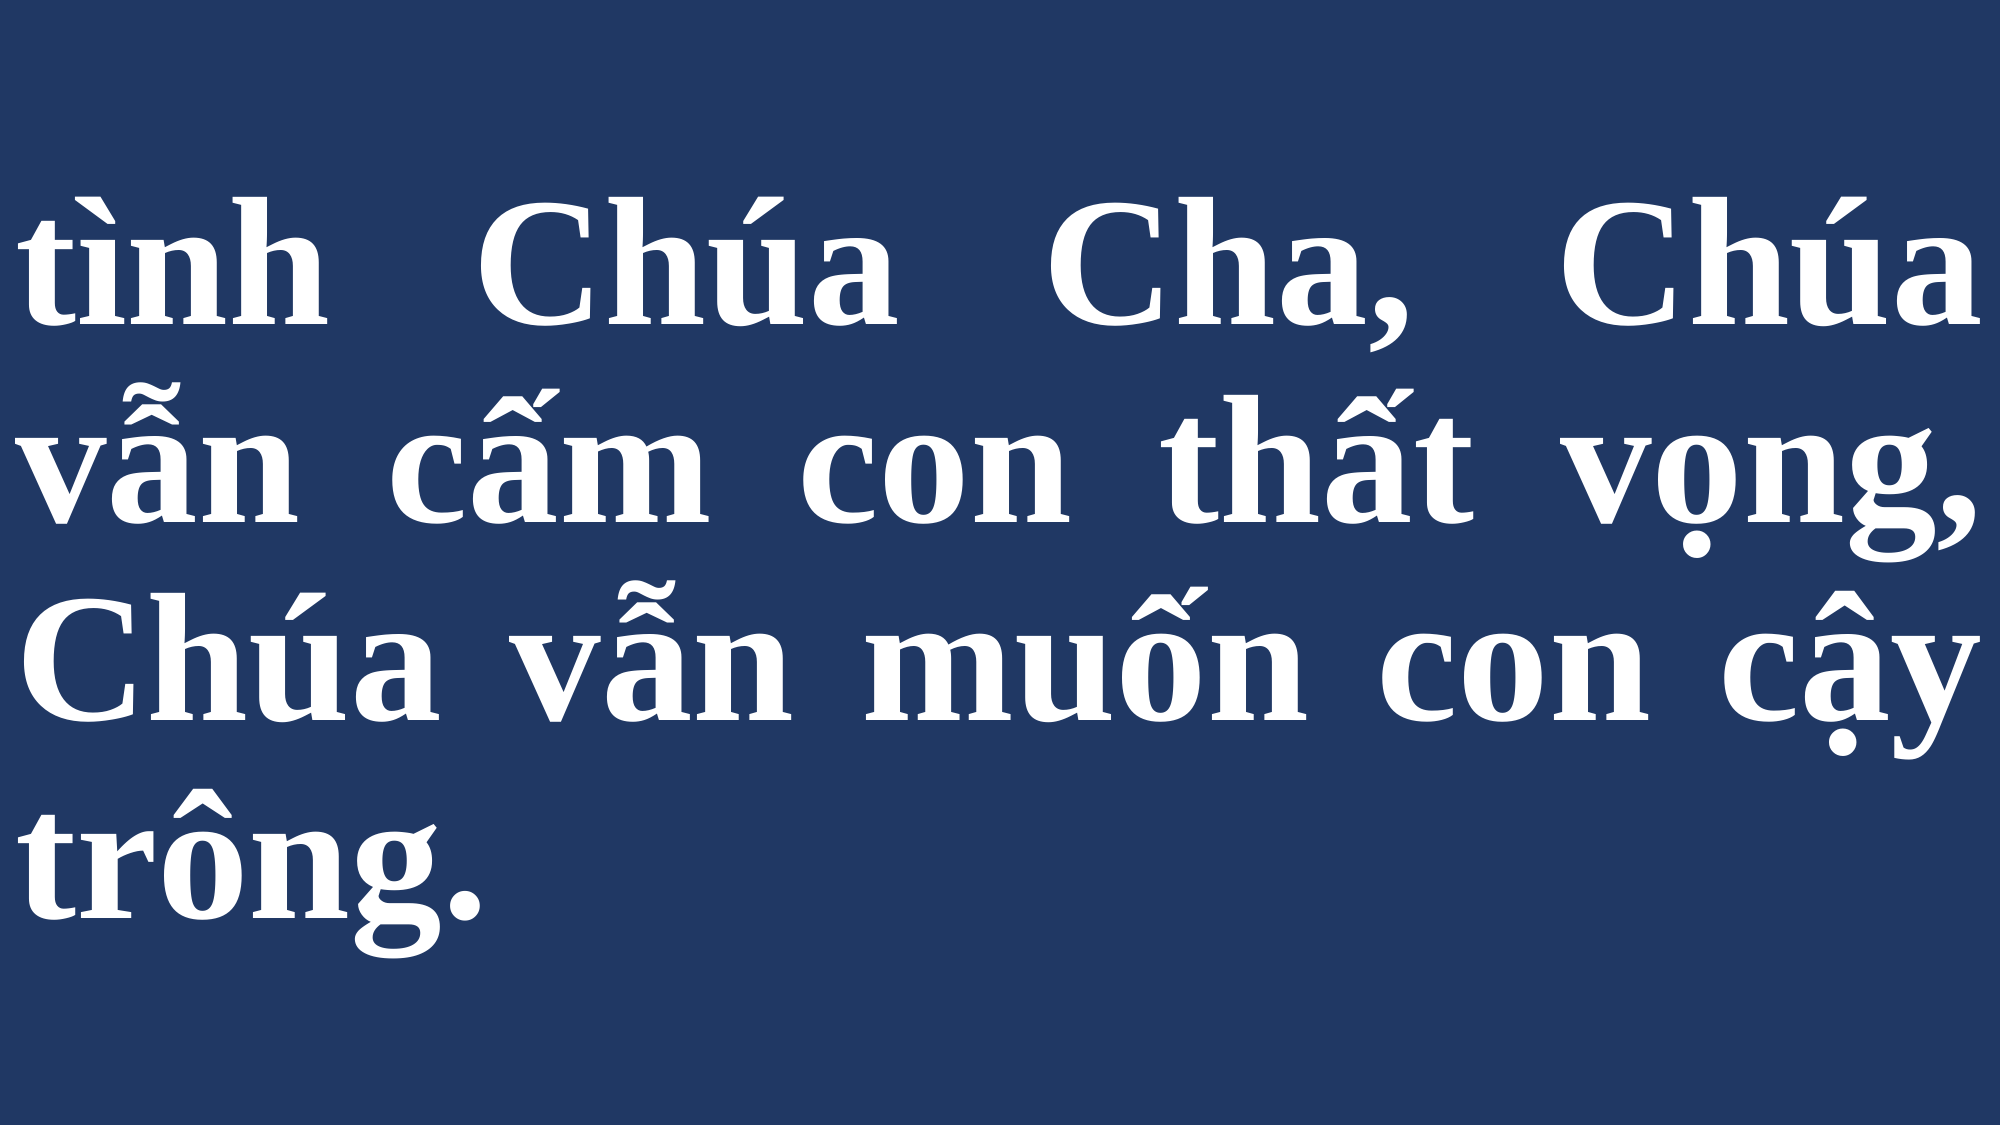

# tình Chúa Cha, Chúa vẫn cấm con thất vọng, Chúa vẫn muốn con cậy trông.